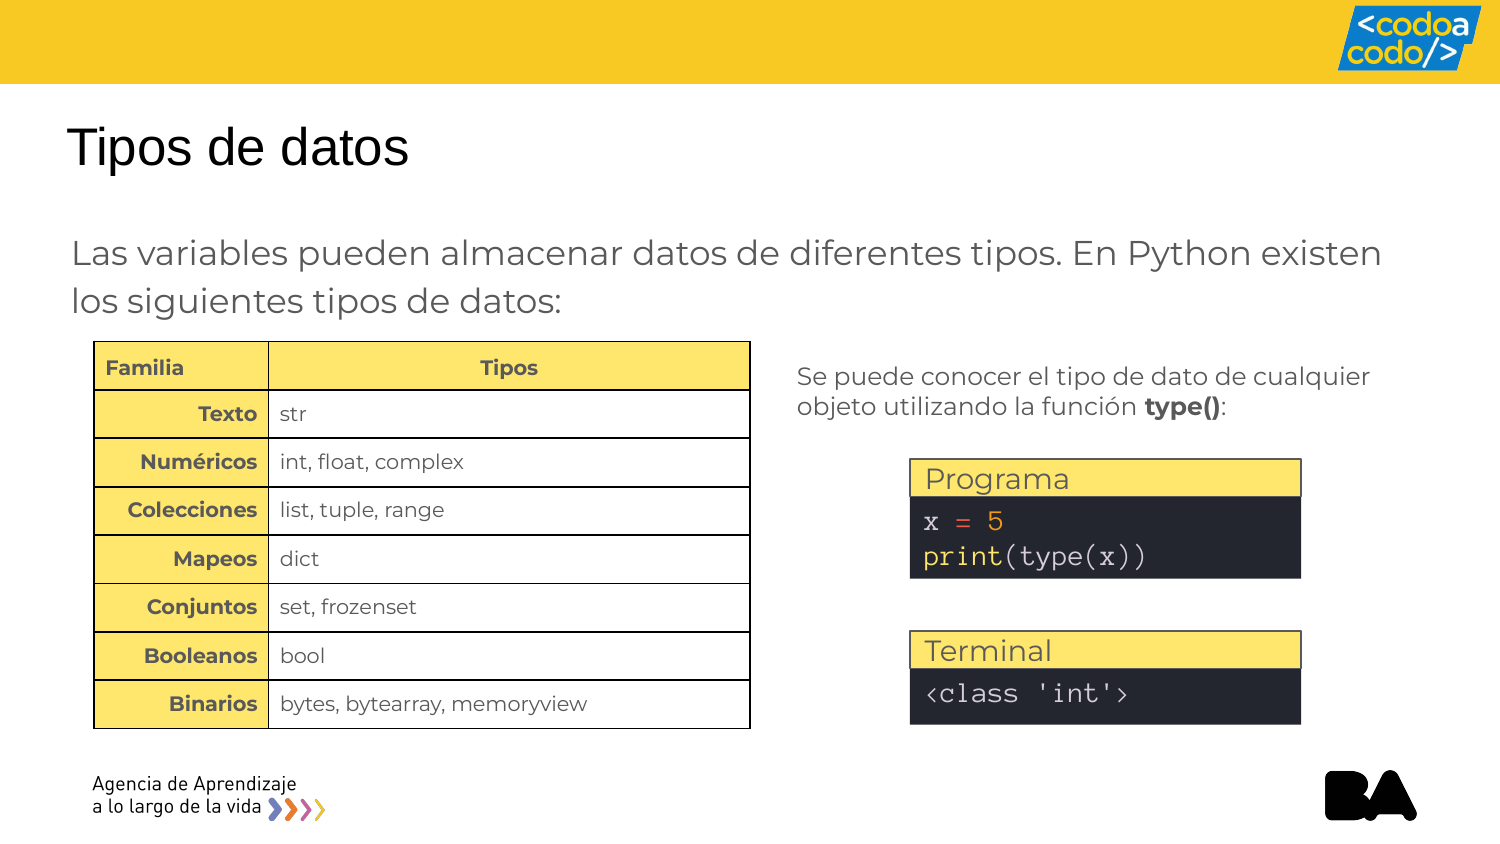

# Tipos de datos
Las variables pueden almacenar datos de diferentes tipos. En Python existen los siguientes tipos de datos:

| Familia | Tipos |
| --- | --- |
| Texto | str |
| Numéricos | int, float, complex |
| Colecciones | list, tuple, range |
| Mapeos | dict |
| Conjuntos | set, frozenset |
| Booleanos | bool |
| Binarios | bytes, bytearray, memoryview |
Se puede conocer el tipo de dato de cualquier objeto utilizando la función type():
Programa
x = 5
print(type(x))
Terminal
<class 'int'>